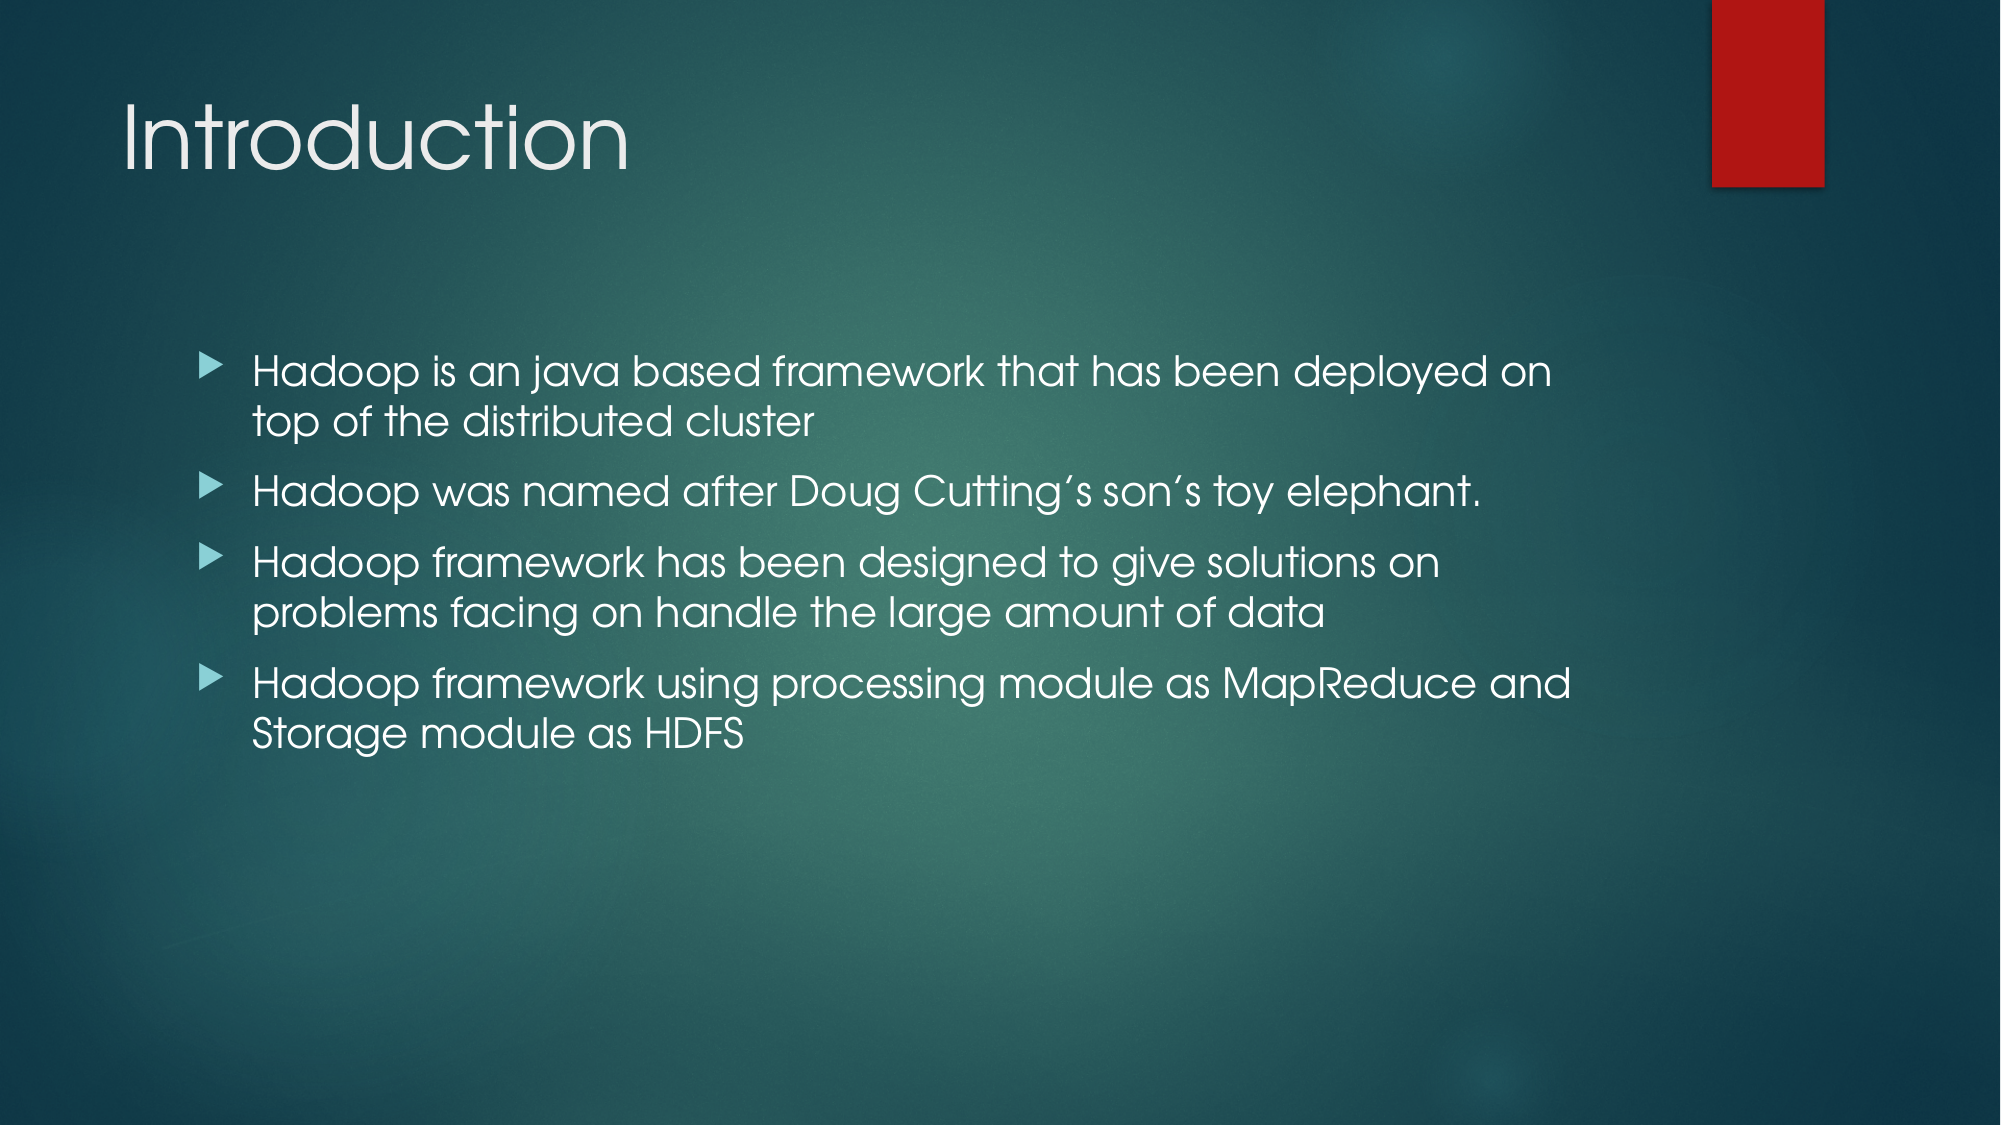

# Introduction
Hadoop is an java based framework that has been deployed on top of the distributed cluster
Hadoop was named after Doug Cutting’s son’s toy elephant.
Hadoop framework has been designed to give solutions on problems facing on handle the large amount of data
Hadoop framework using processing module as MapReduce and Storage module as HDFS